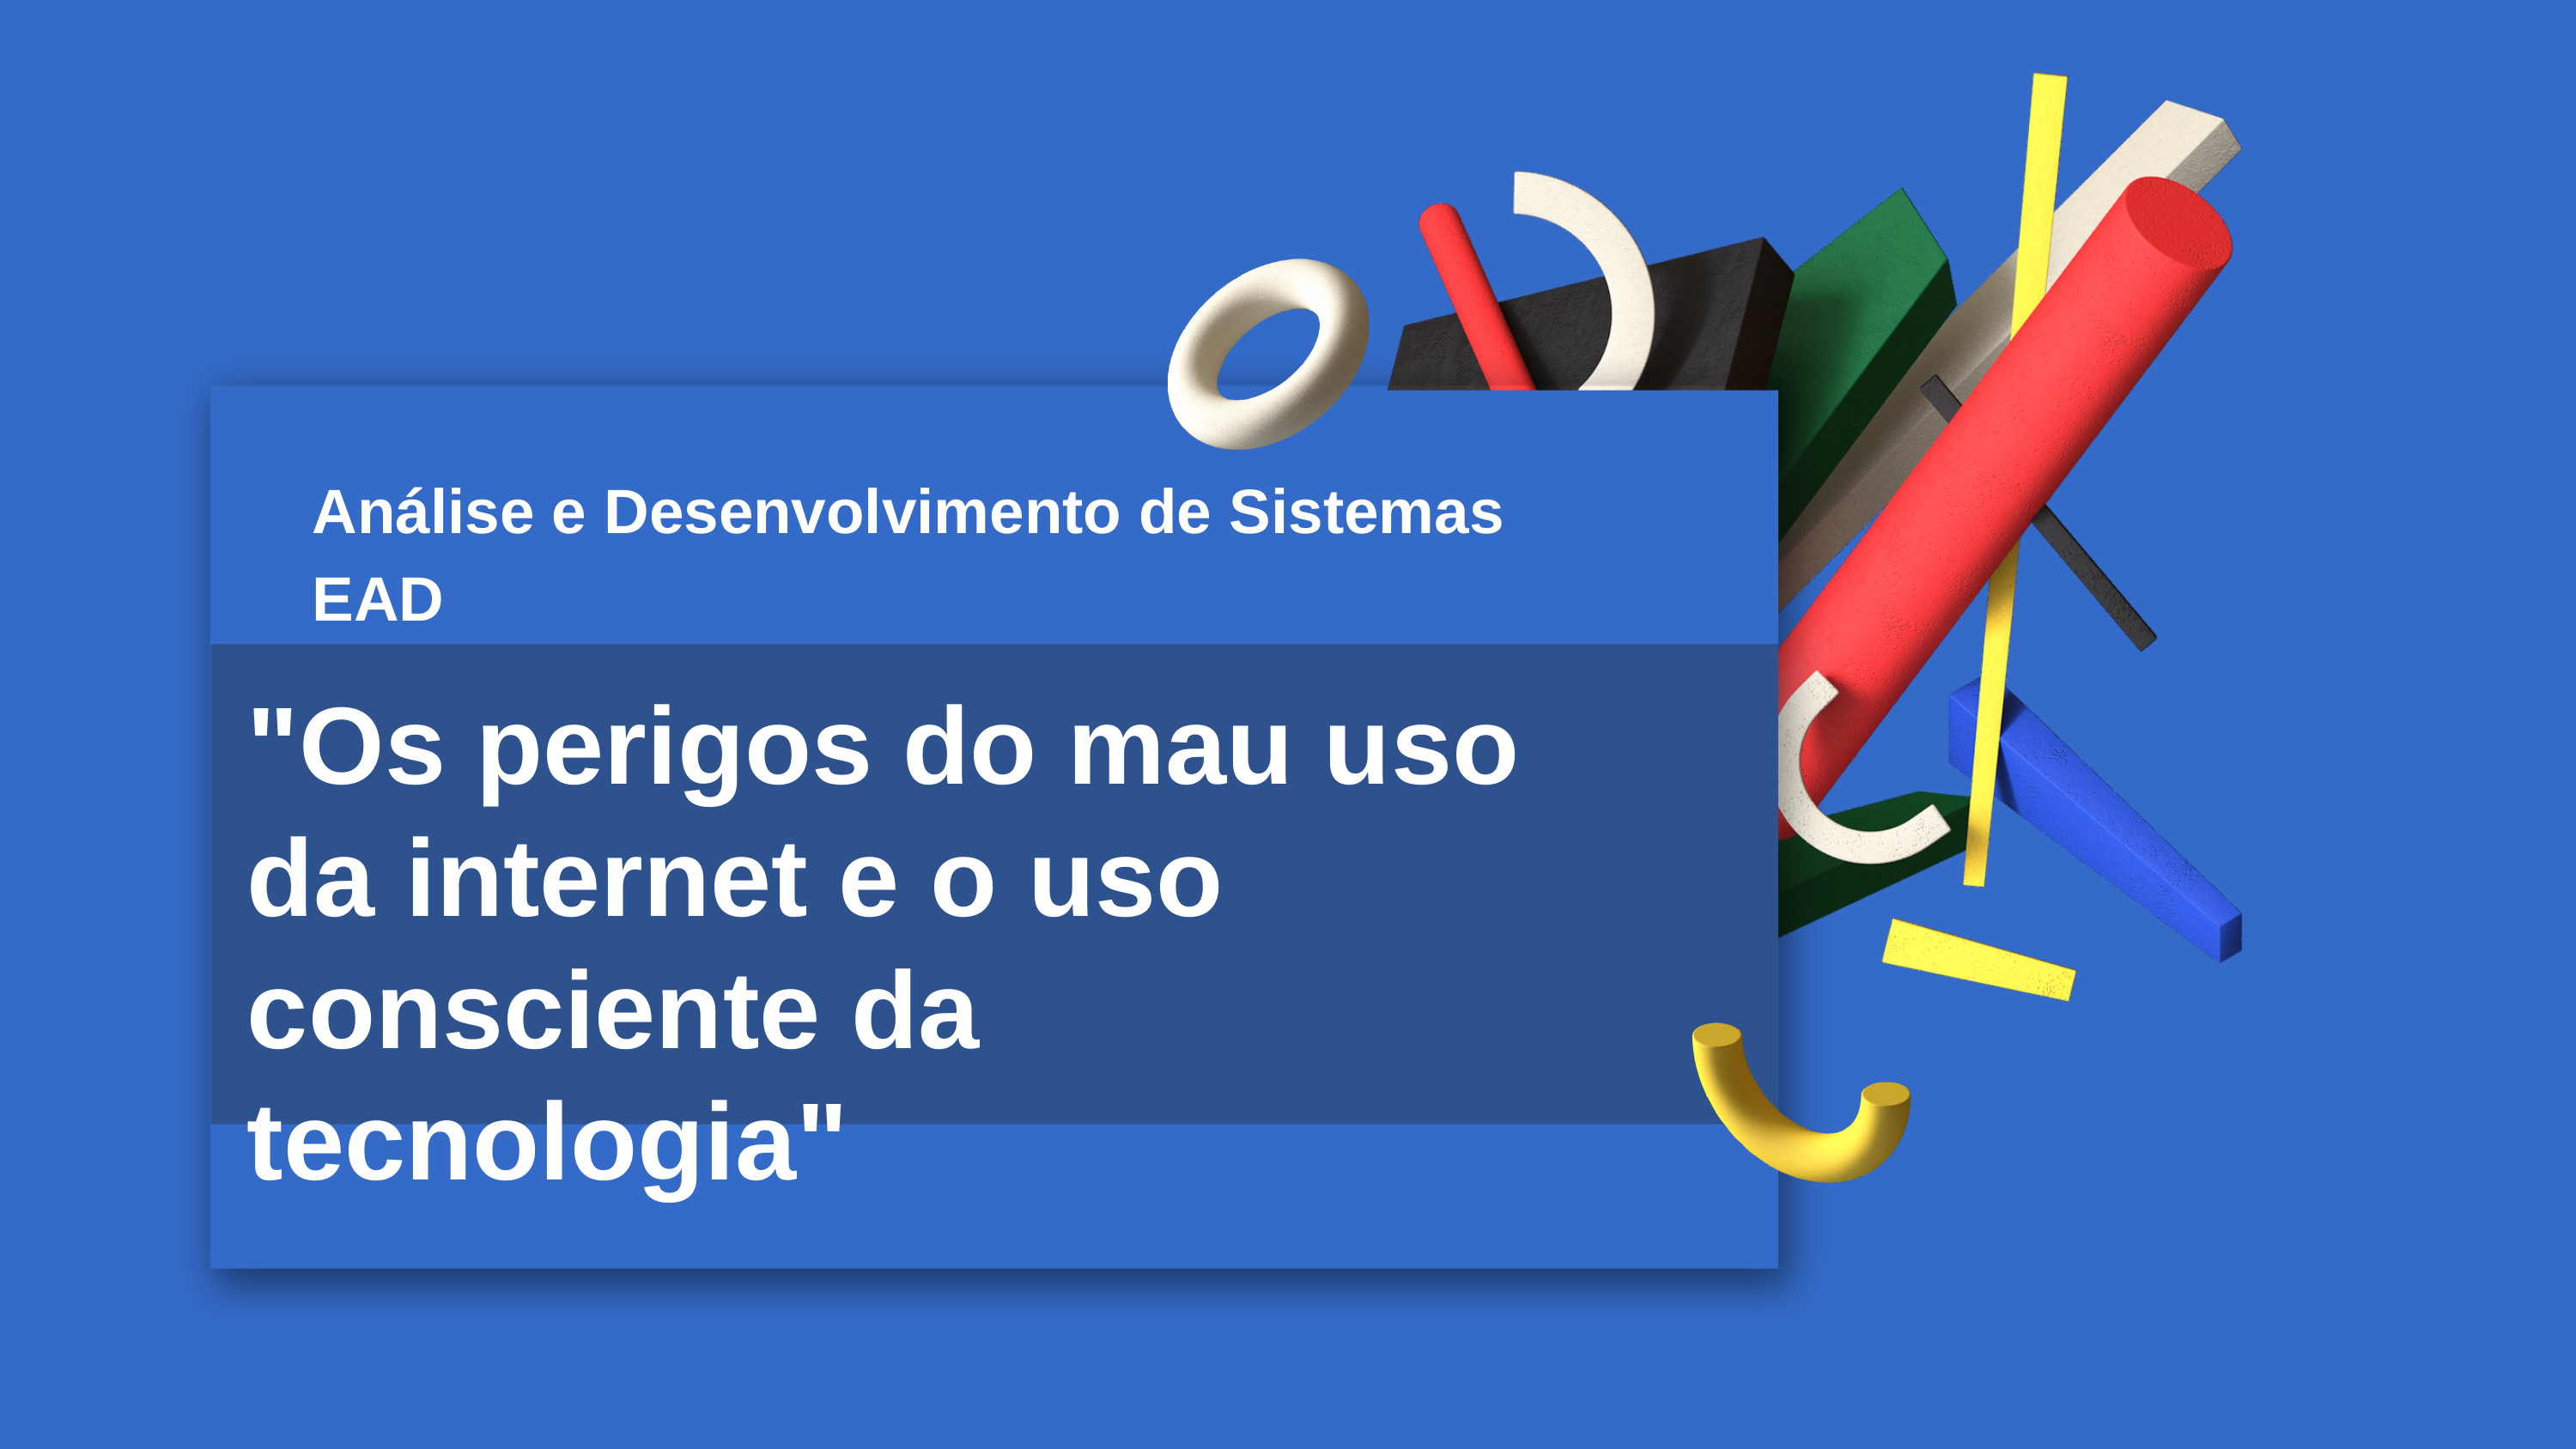

Análise e Desenvolvimento de Sistemas EAD

"Os perigos do mau uso da internet e o uso consciente da tecnologia"